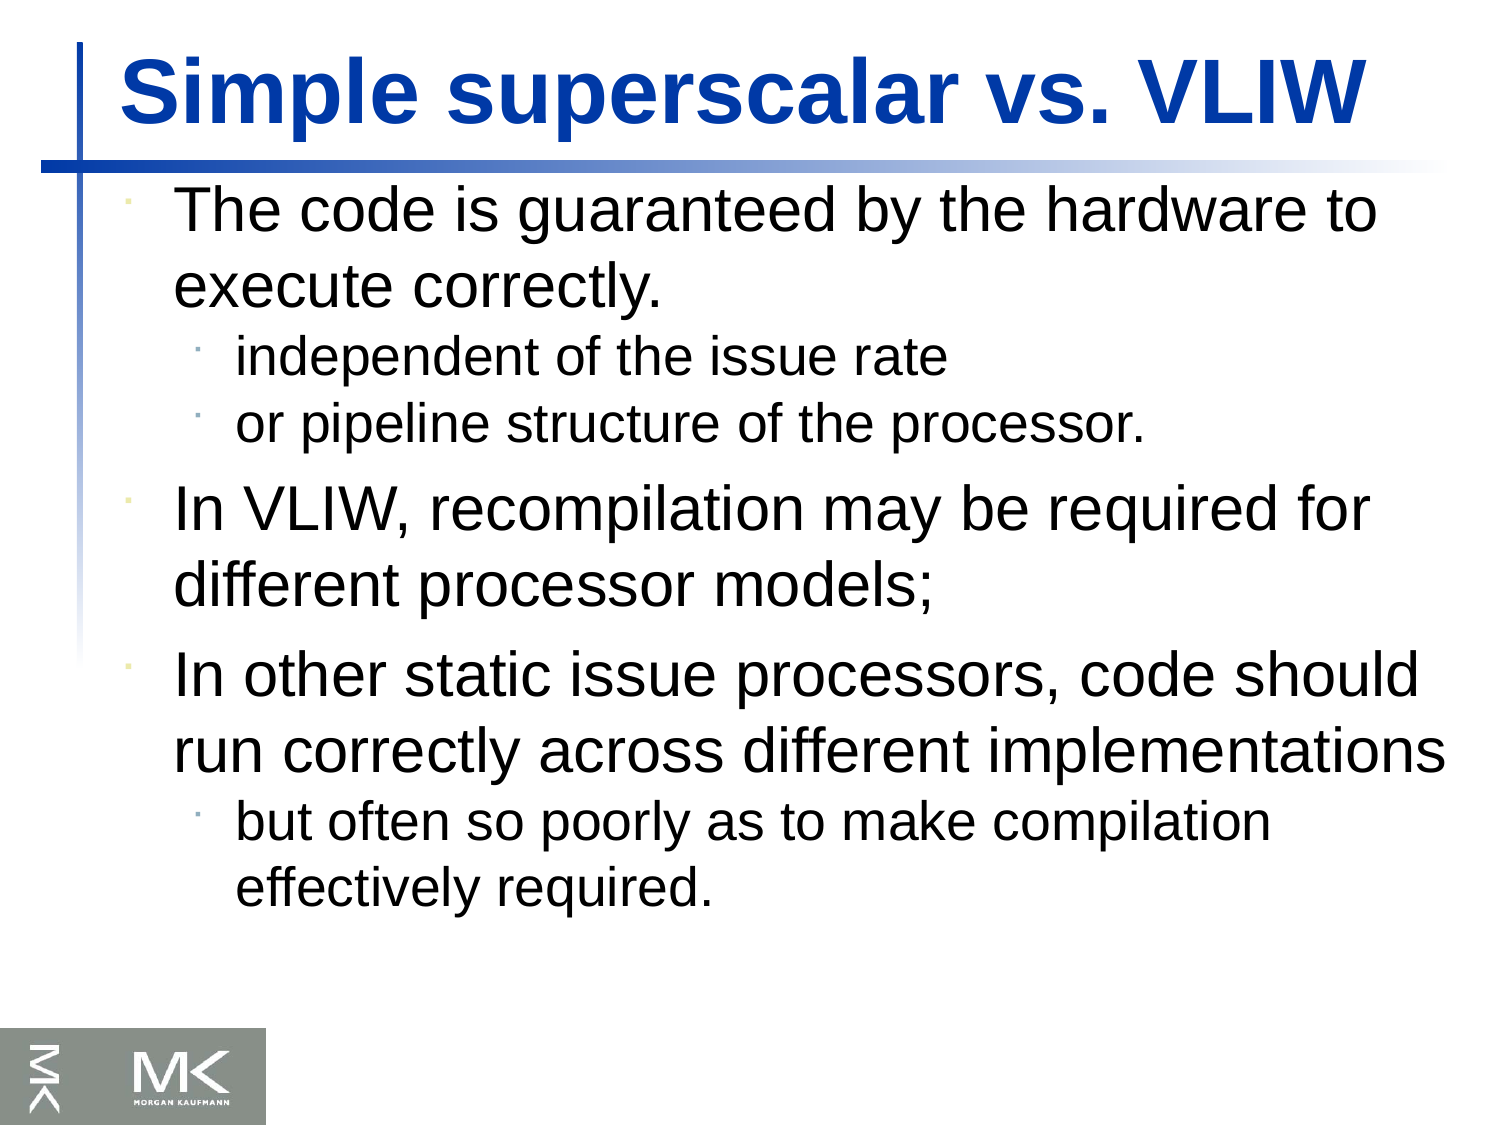

Simple superscalar vs. VLIW
The code is guaranteed by the hardware to execute correctly.
independent of the issue rate
or pipeline structure of the processor.
In VLIW, recompilation may be required for different processor models;
In other static issue processors, code should run correctly across different implementations
but often so poorly as to make compilation effectively required.
153